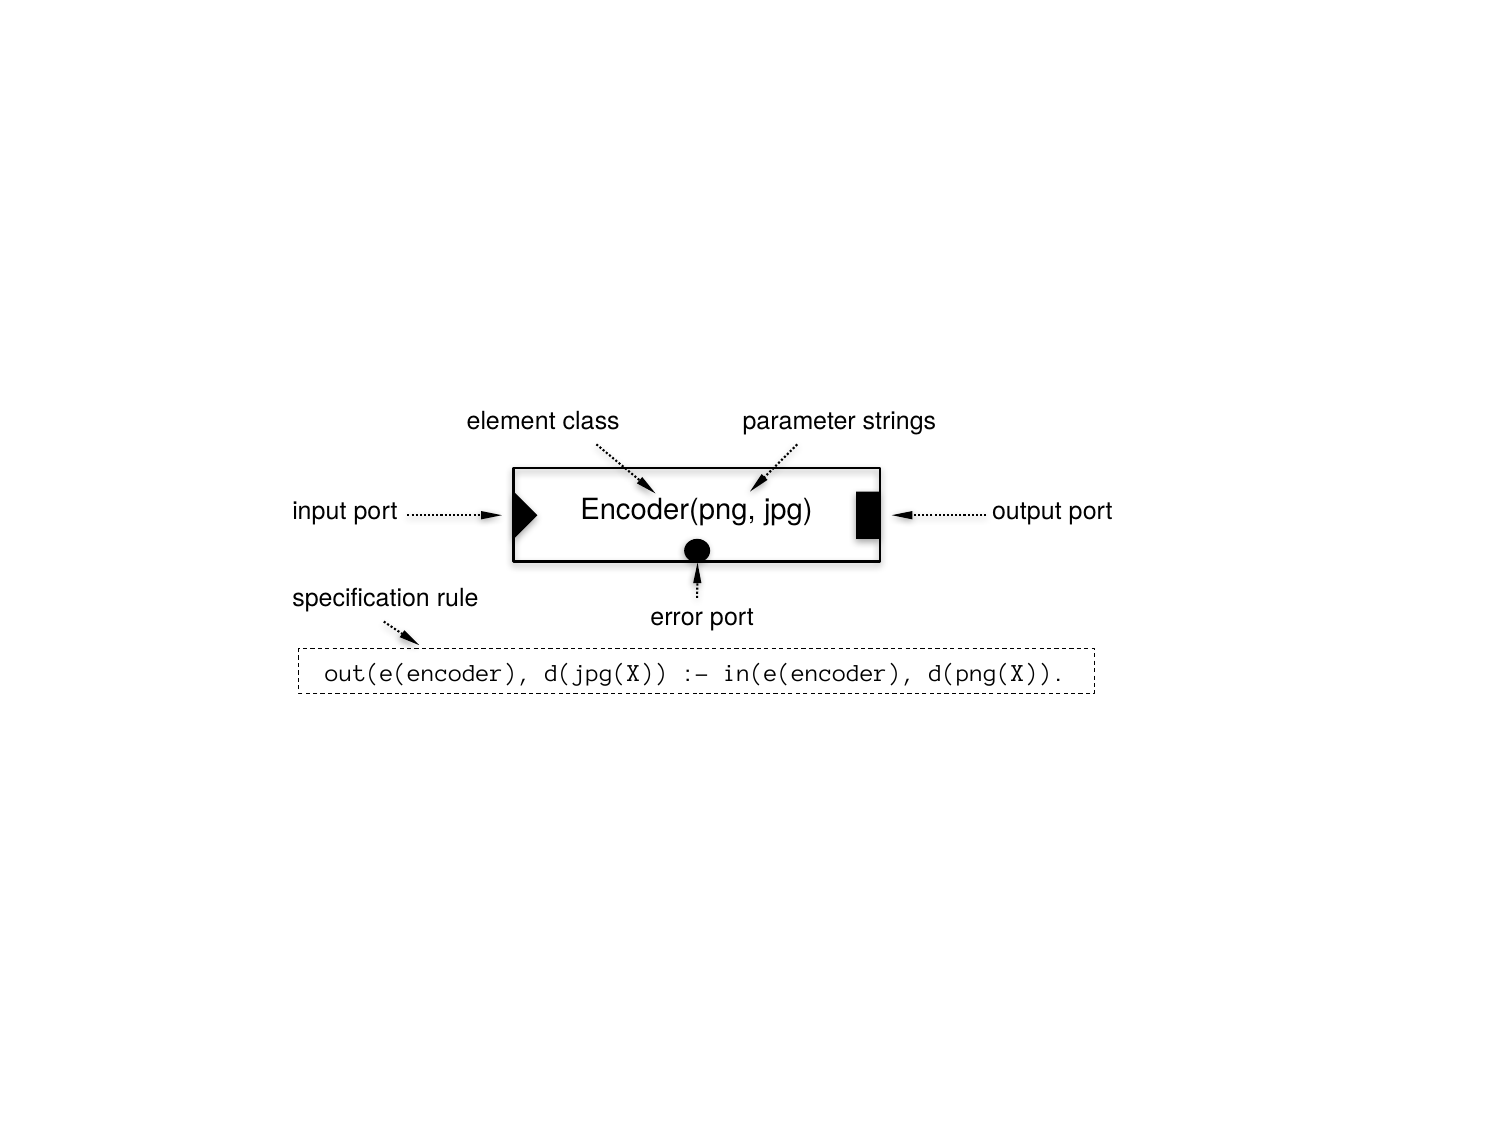

element class
parameter strings

Encoder(png, jpg)
input port
output port

specification rule
error port
out(e(encoder), d(jpg(X)) :- in(e(encoder), d(png(X)).